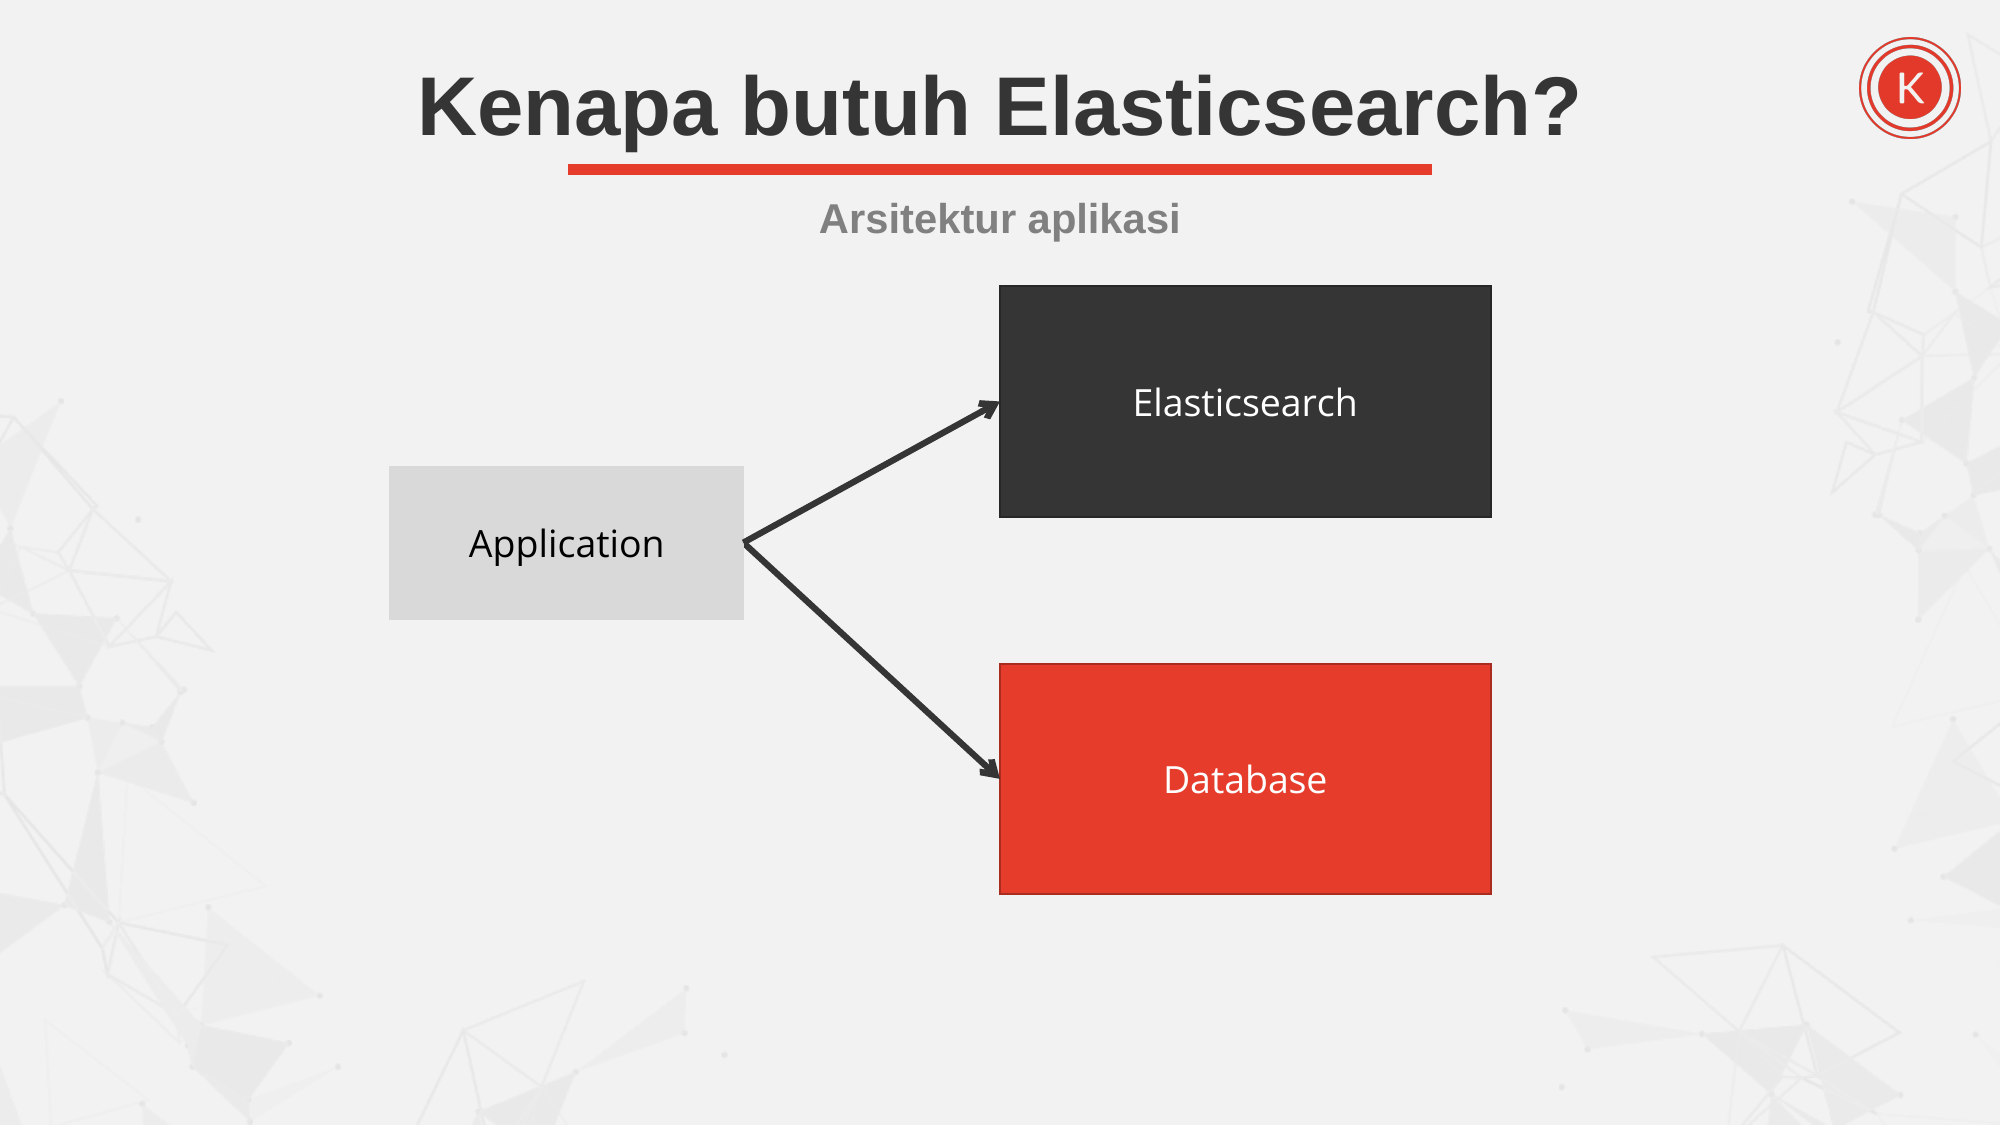

# Kenapa butuh Elasticsearch?
Arsitektur aplikasi
Elasticsearch
Application
Database